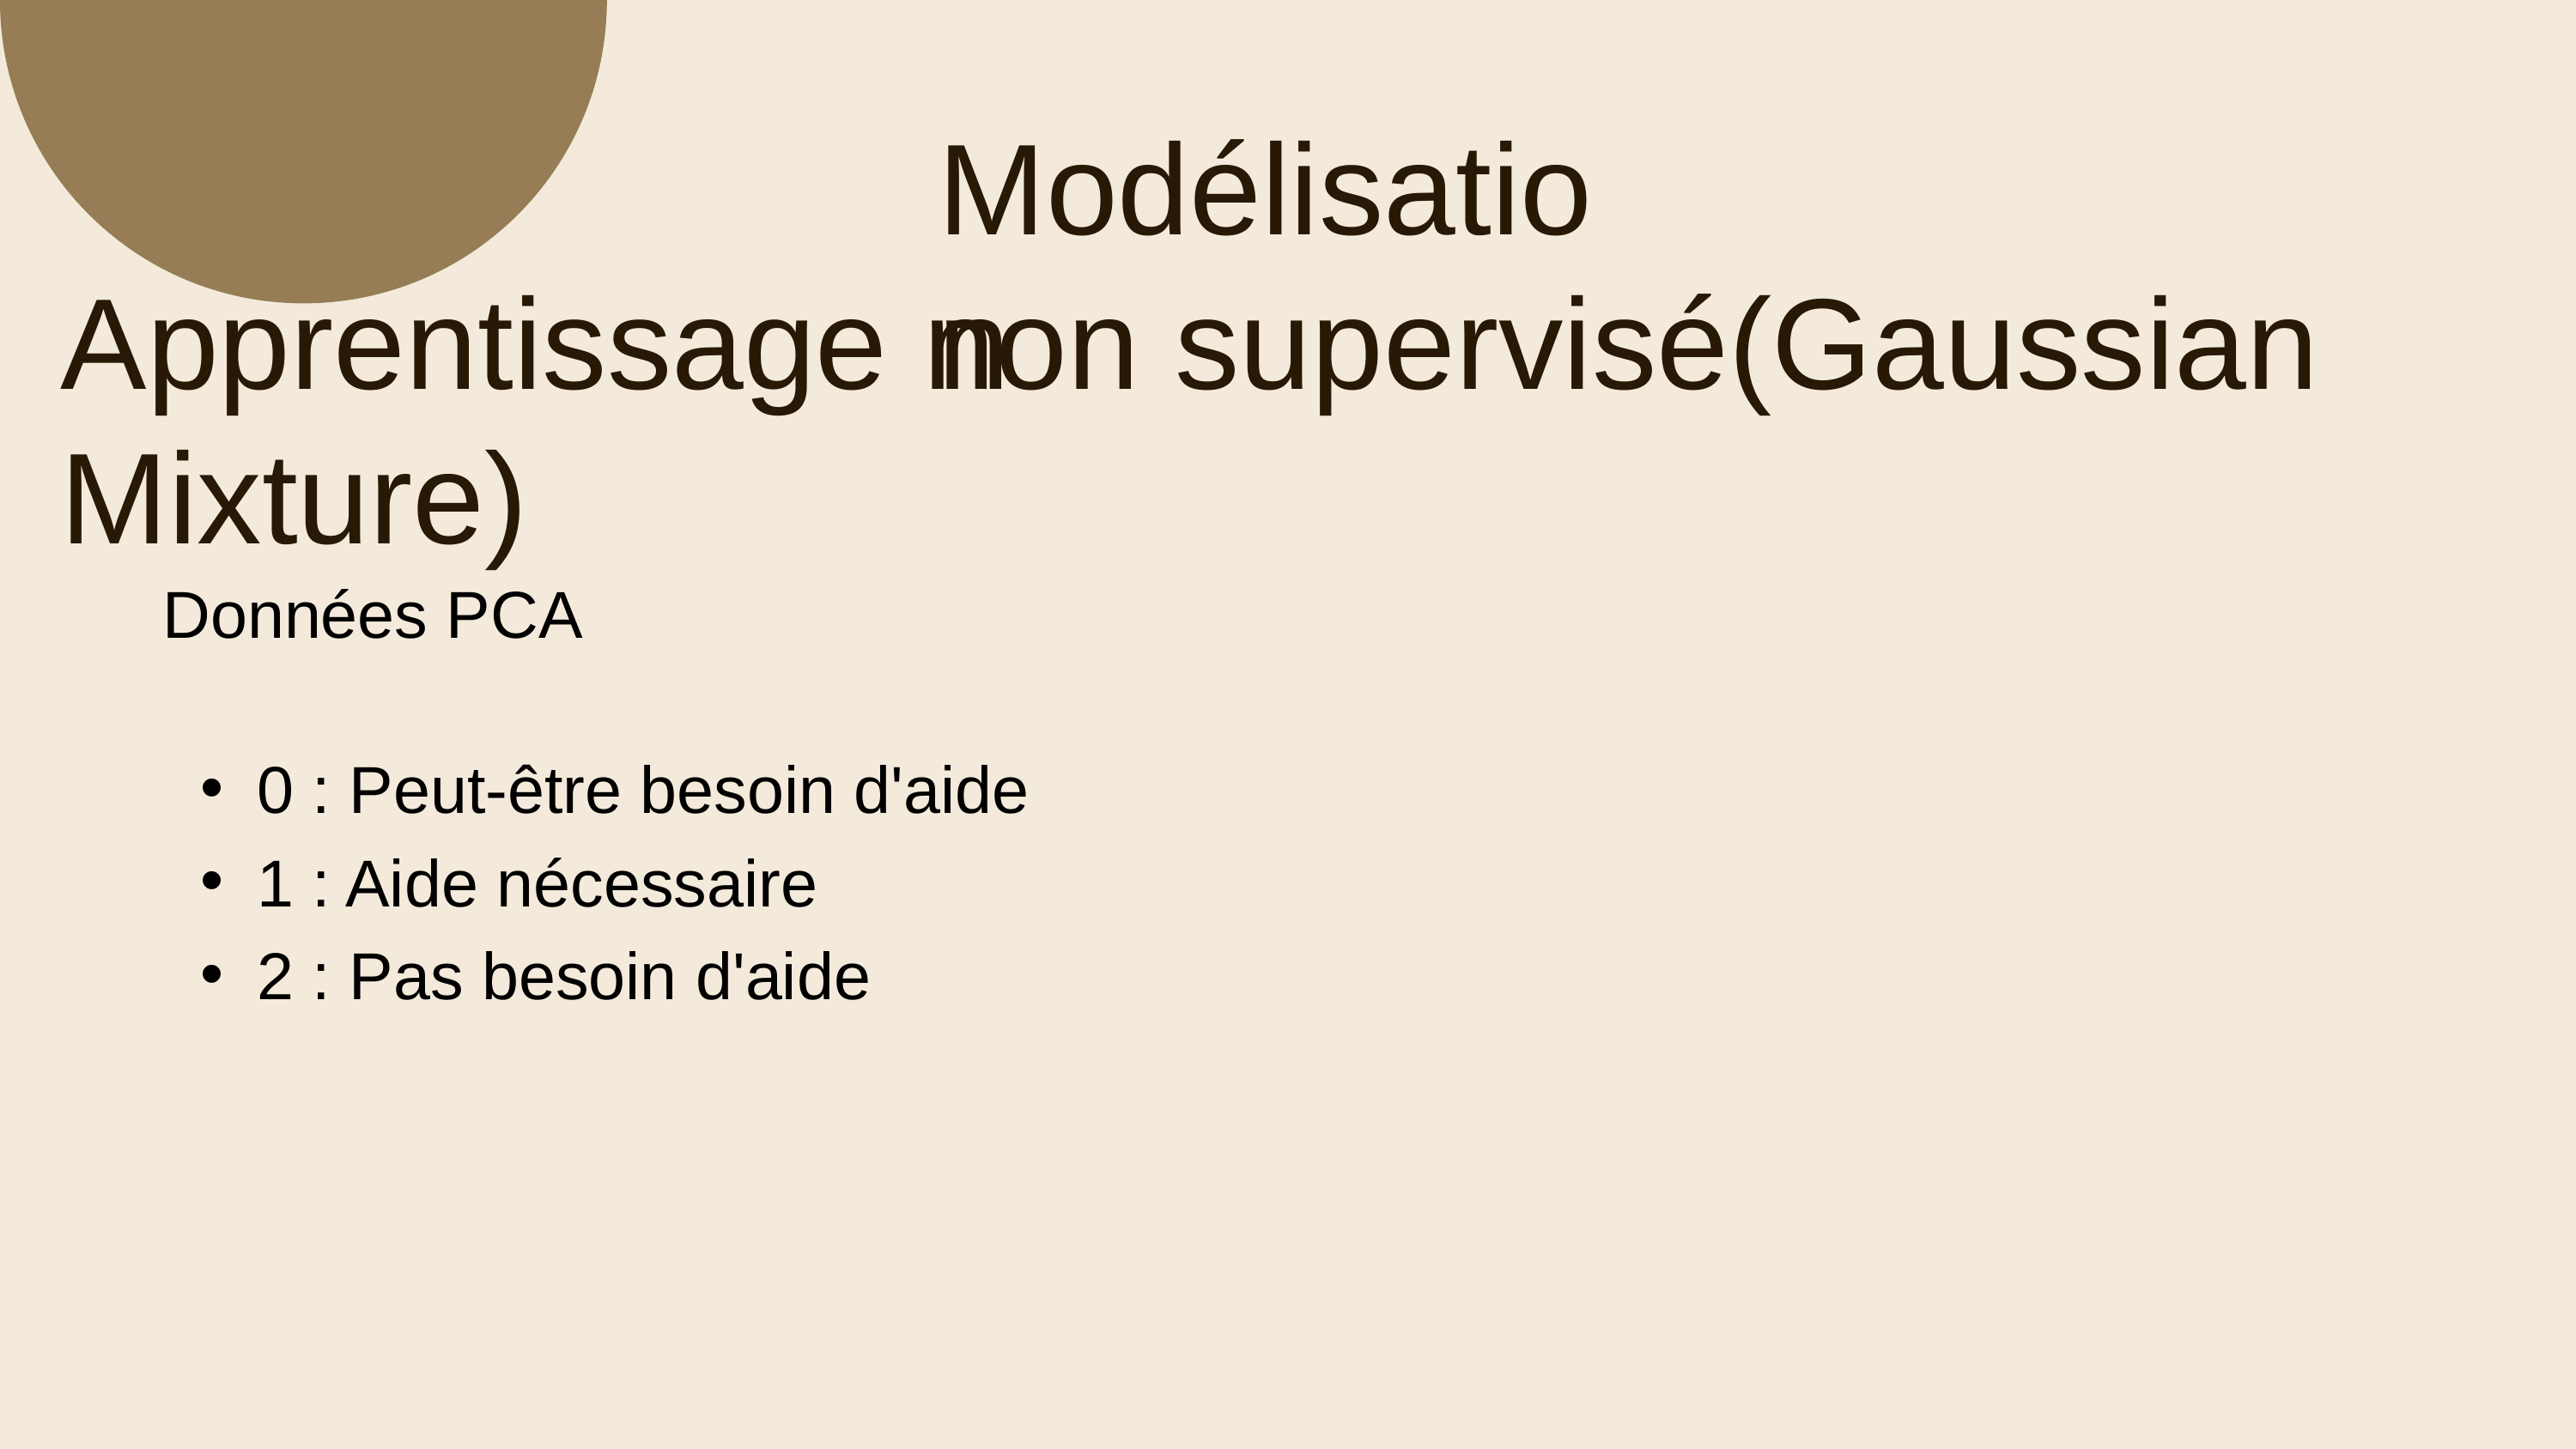

Modélisation
Apprentissage non supervisé(Gaussian Mixture)
 Données PCA
0 : Peut-être besoin d'aide
1 : Aide nécessaire
2 : Pas besoin d'aide